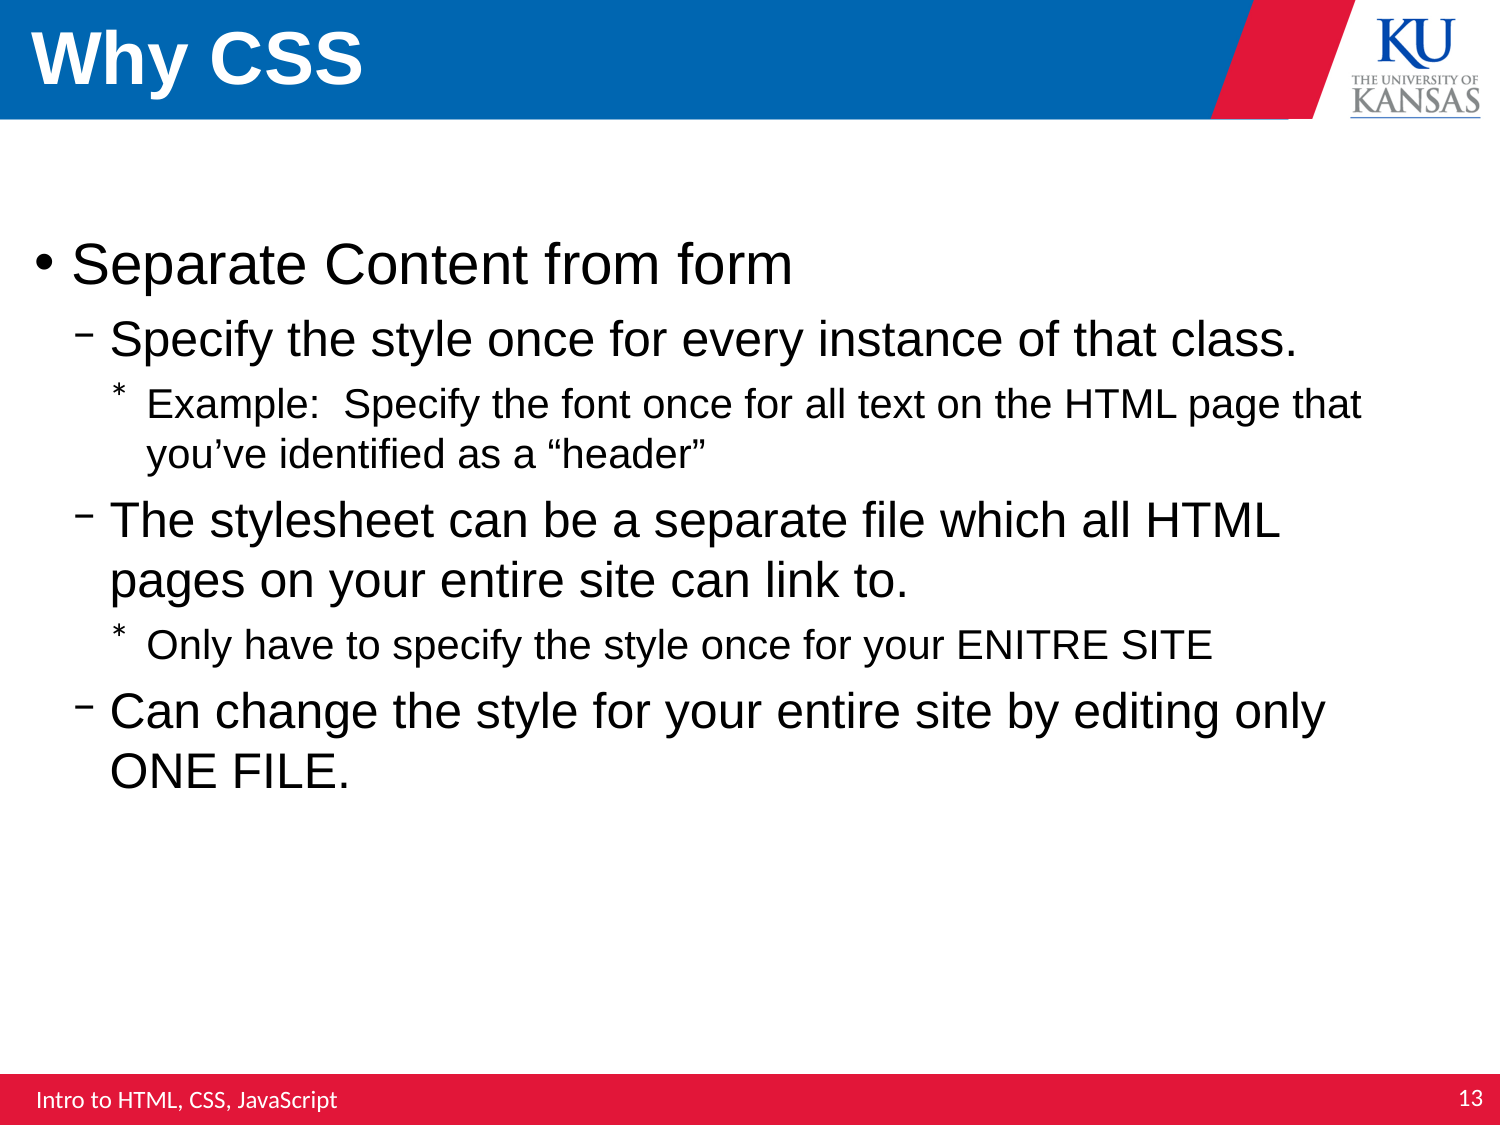

# Why CSS
Separate Content from form
Specify the style once for every instance of that class.
Example:  Specify the font once for all text on the HTML page that you’ve identified as a “header”
The stylesheet can be a separate file which all HTML pages on your entire site can link to.
Only have to specify the style once for your ENITRE SITE
Can change the style for your entire site by editing only ONE FILE.
13
Intro to HTML, CSS, JavaScript